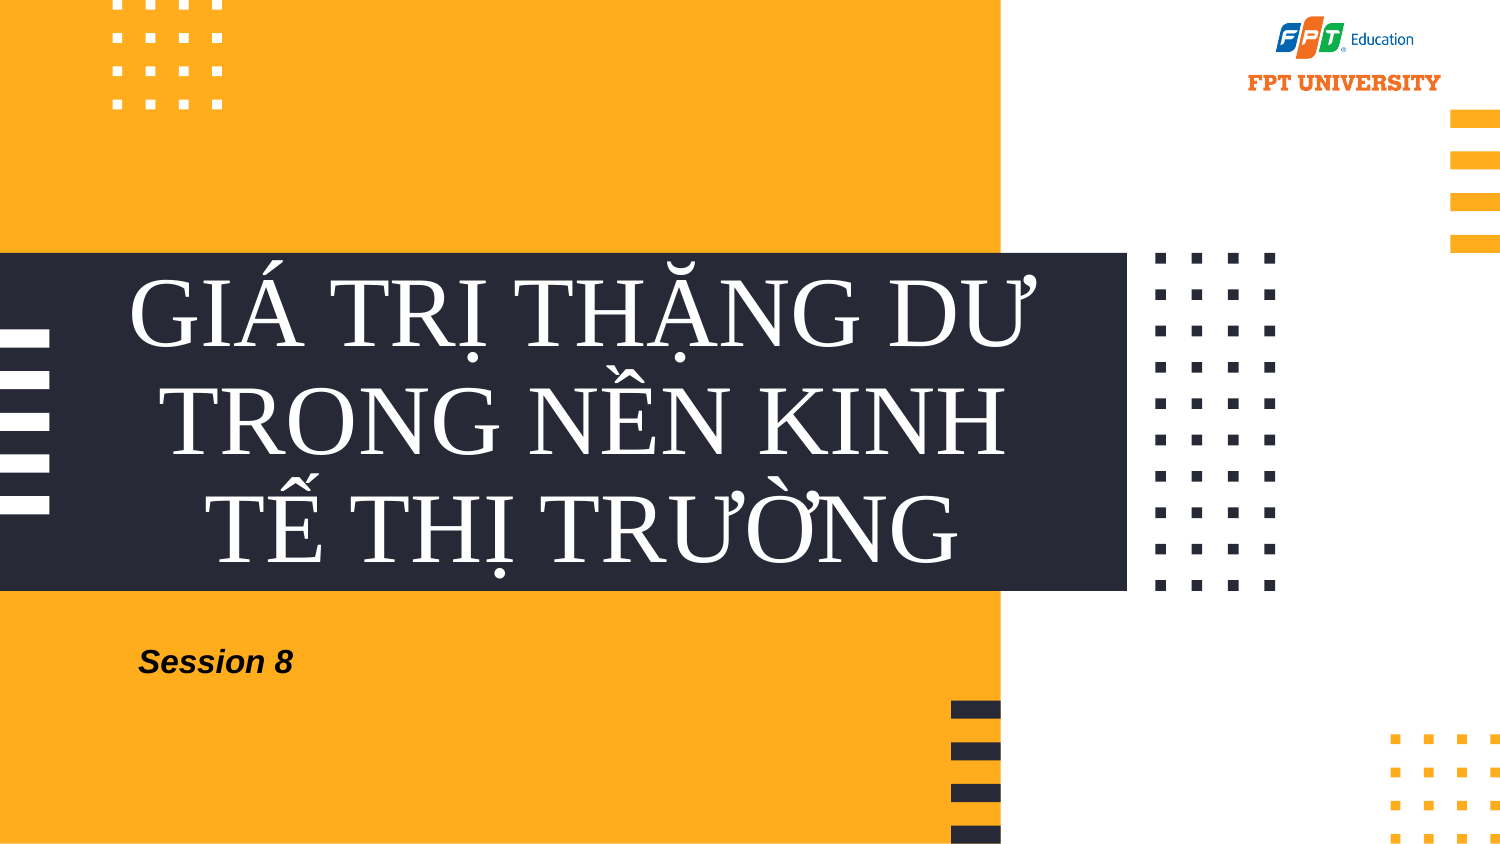

# GIÁ TRỊ THẶNG DƯ TRONG NỀN KINH TẾ THỊ TRƯỜNG
Session 8